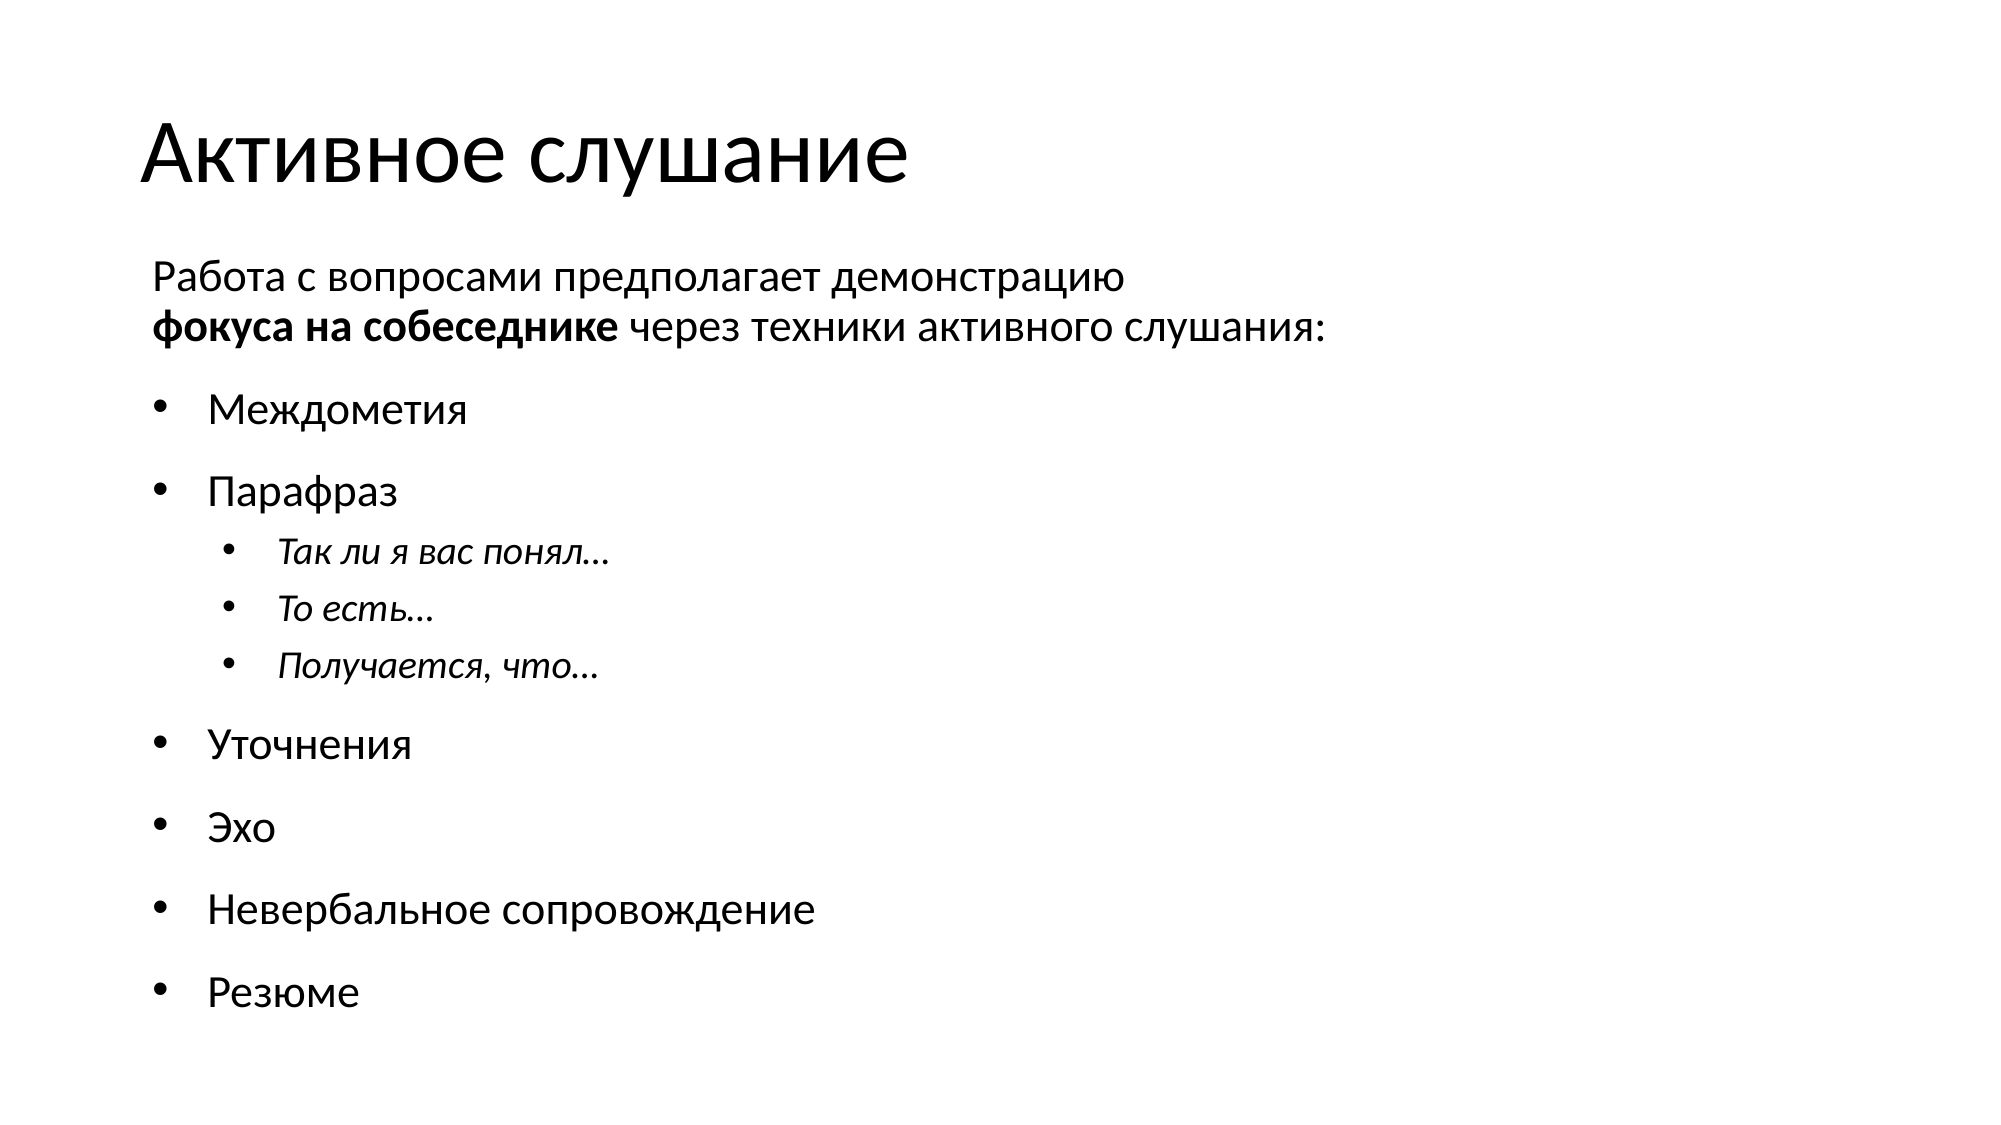

# Активное слушание
Работа с вопросами предполагает демонстрацию
фокуса на собеседнике через техники активного слушания:
Междометия
Парафраз
Так ли я вас понял…
То есть…
Получается, что…
Уточнения
Эхо
Невербальное сопровождение
Резюме